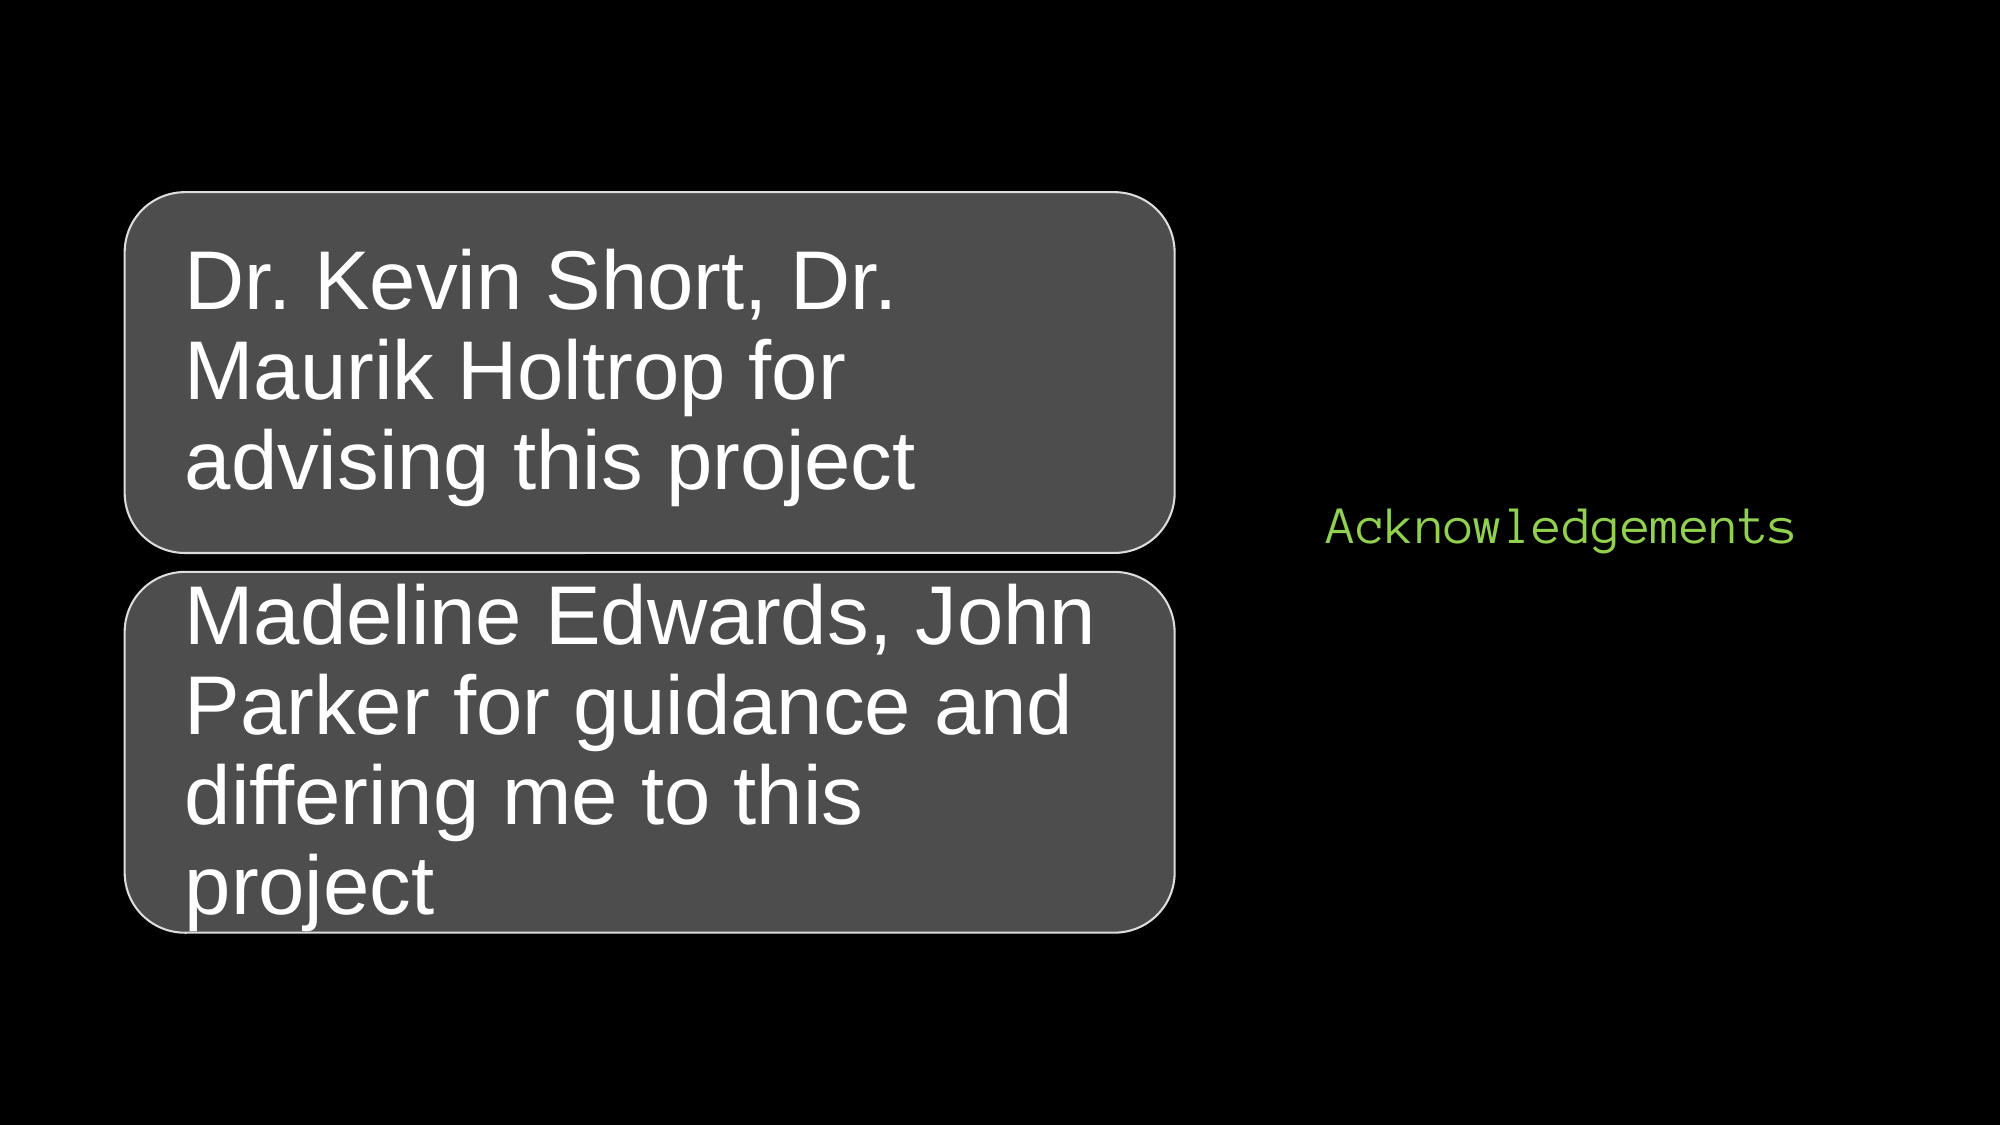

Dr. Kevin Short, Dr. Maurik Holtrop for advising this project
Madeline Edwards, John Parker for guidance and differing me to this project
# Acknowledgements